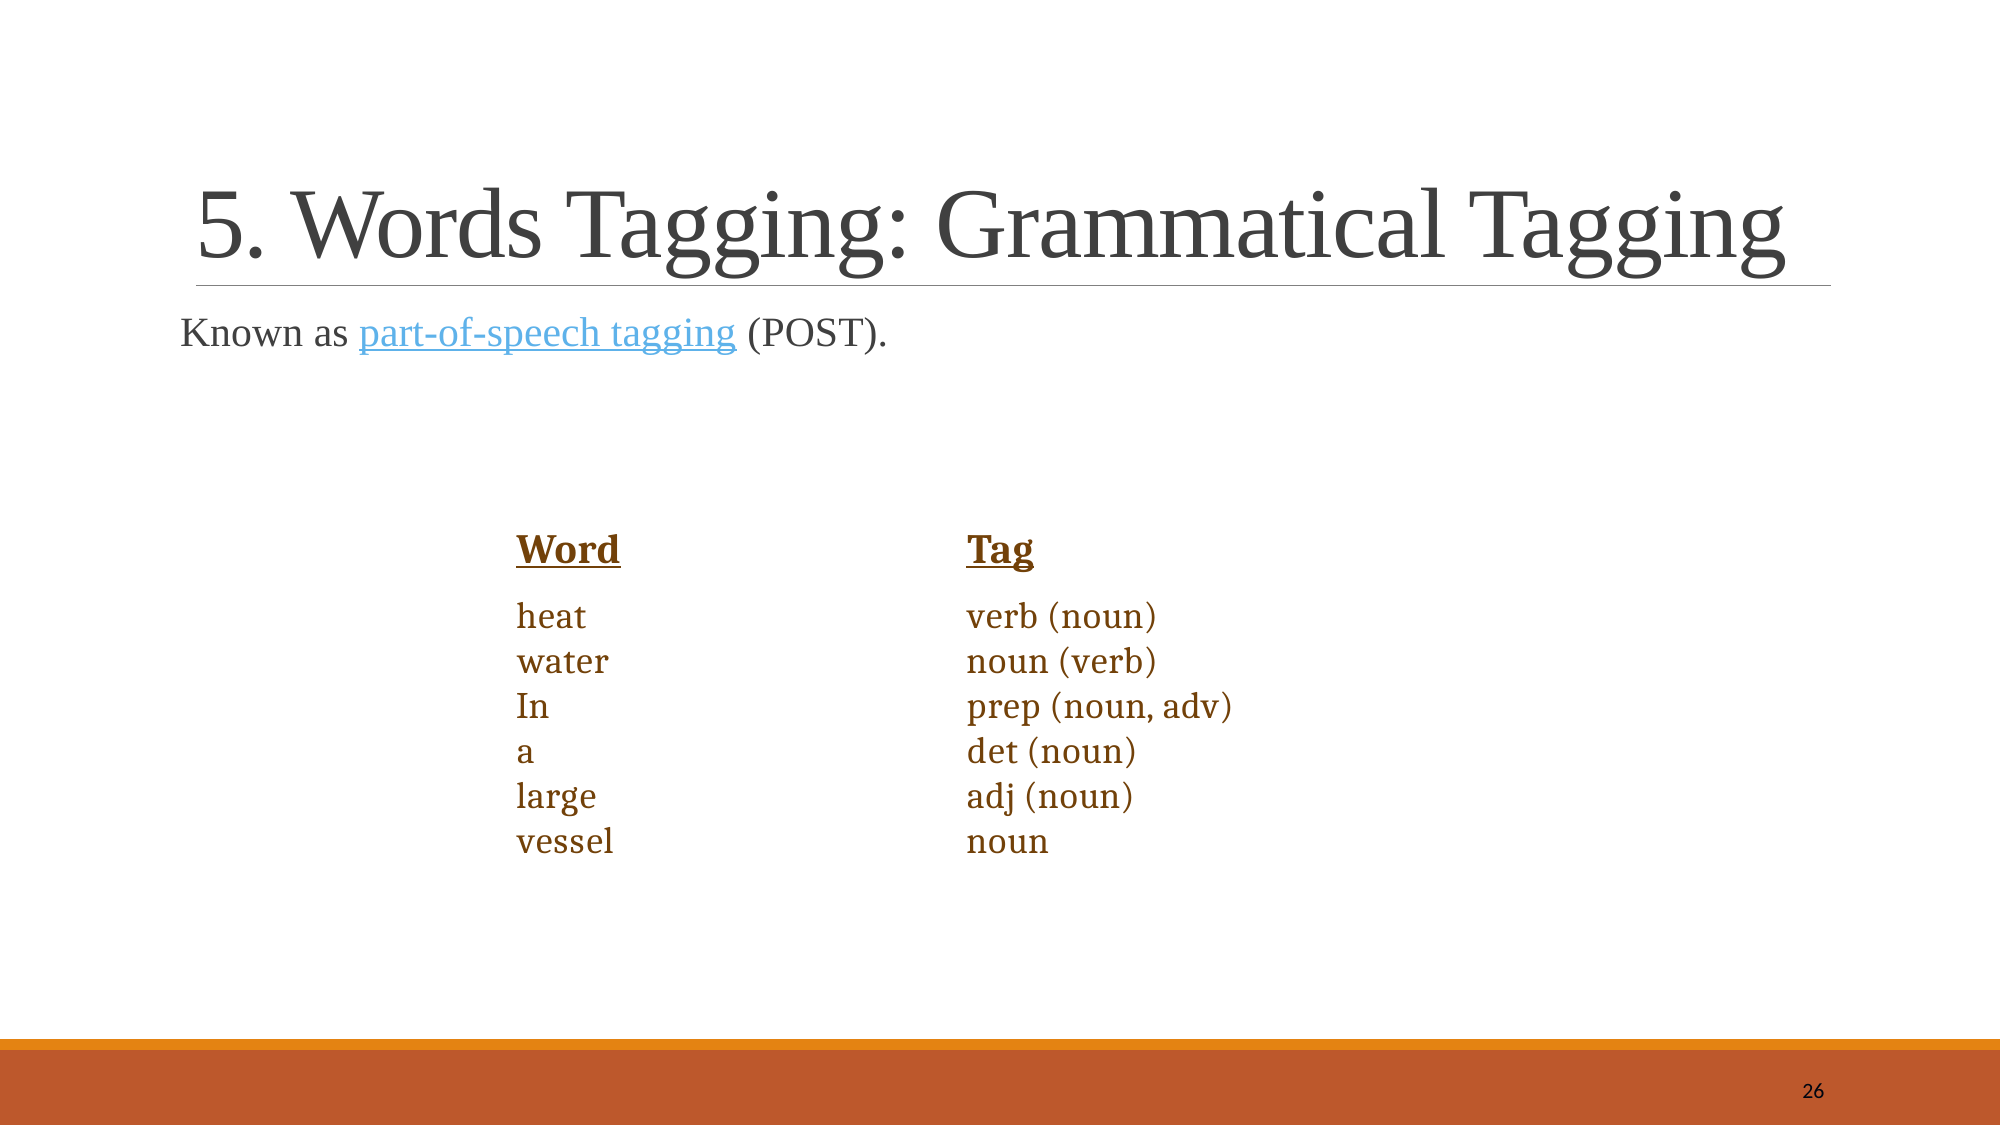

# 5. Words Tagging: Grammatical Tagging
Known as part-of-speech tagging (POST).

Word			Tag

heat			verb (noun)
water			noun (verb)
In			prep (noun, adv)
a			det (noun)
large			adj (noun)
vessel			noun

26